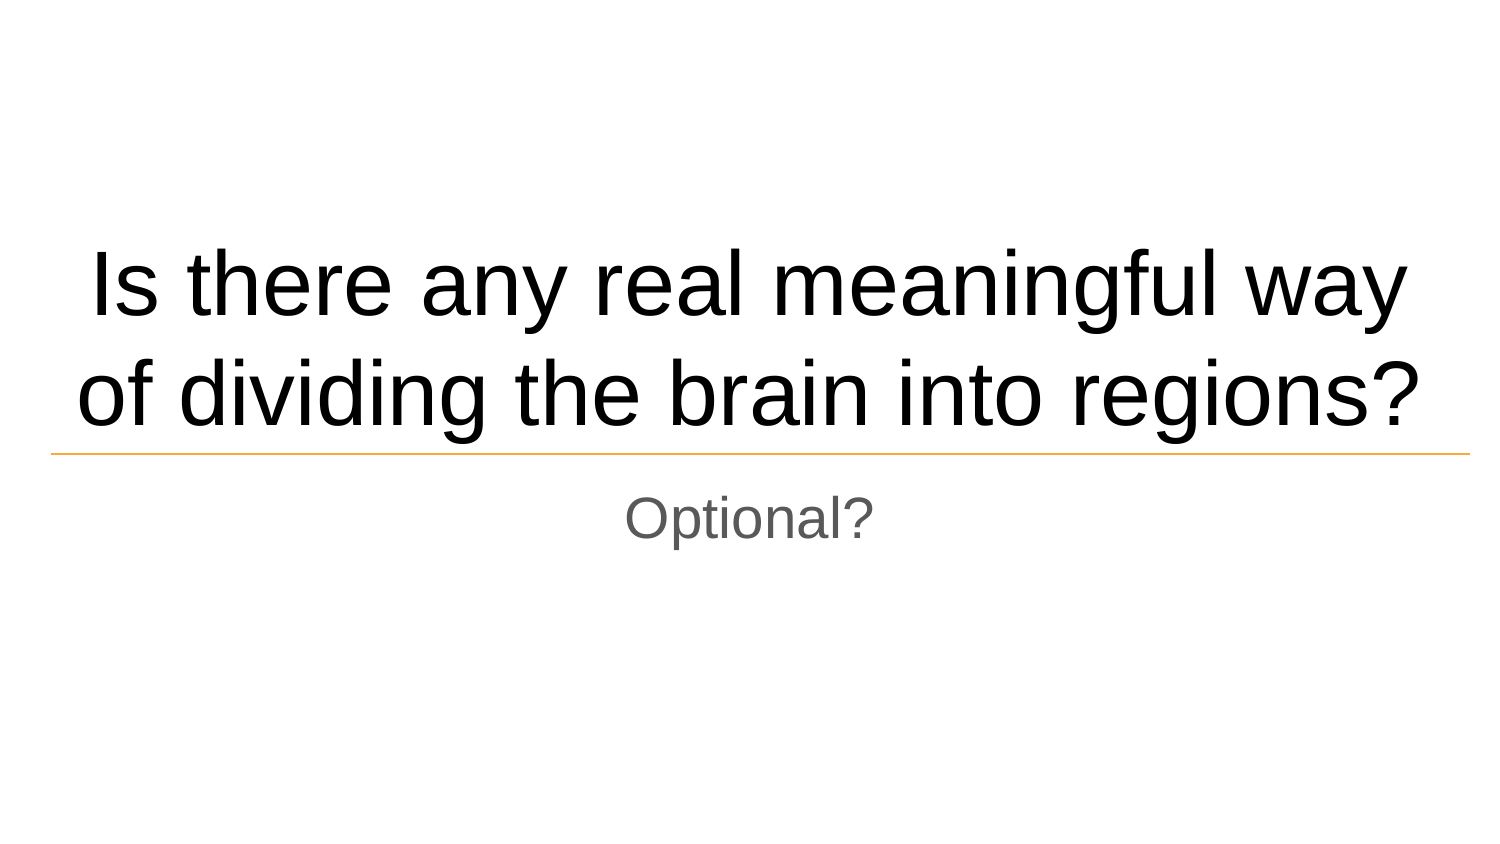

# Is there any real meaningful way of dividing the brain into regions?
Optional?